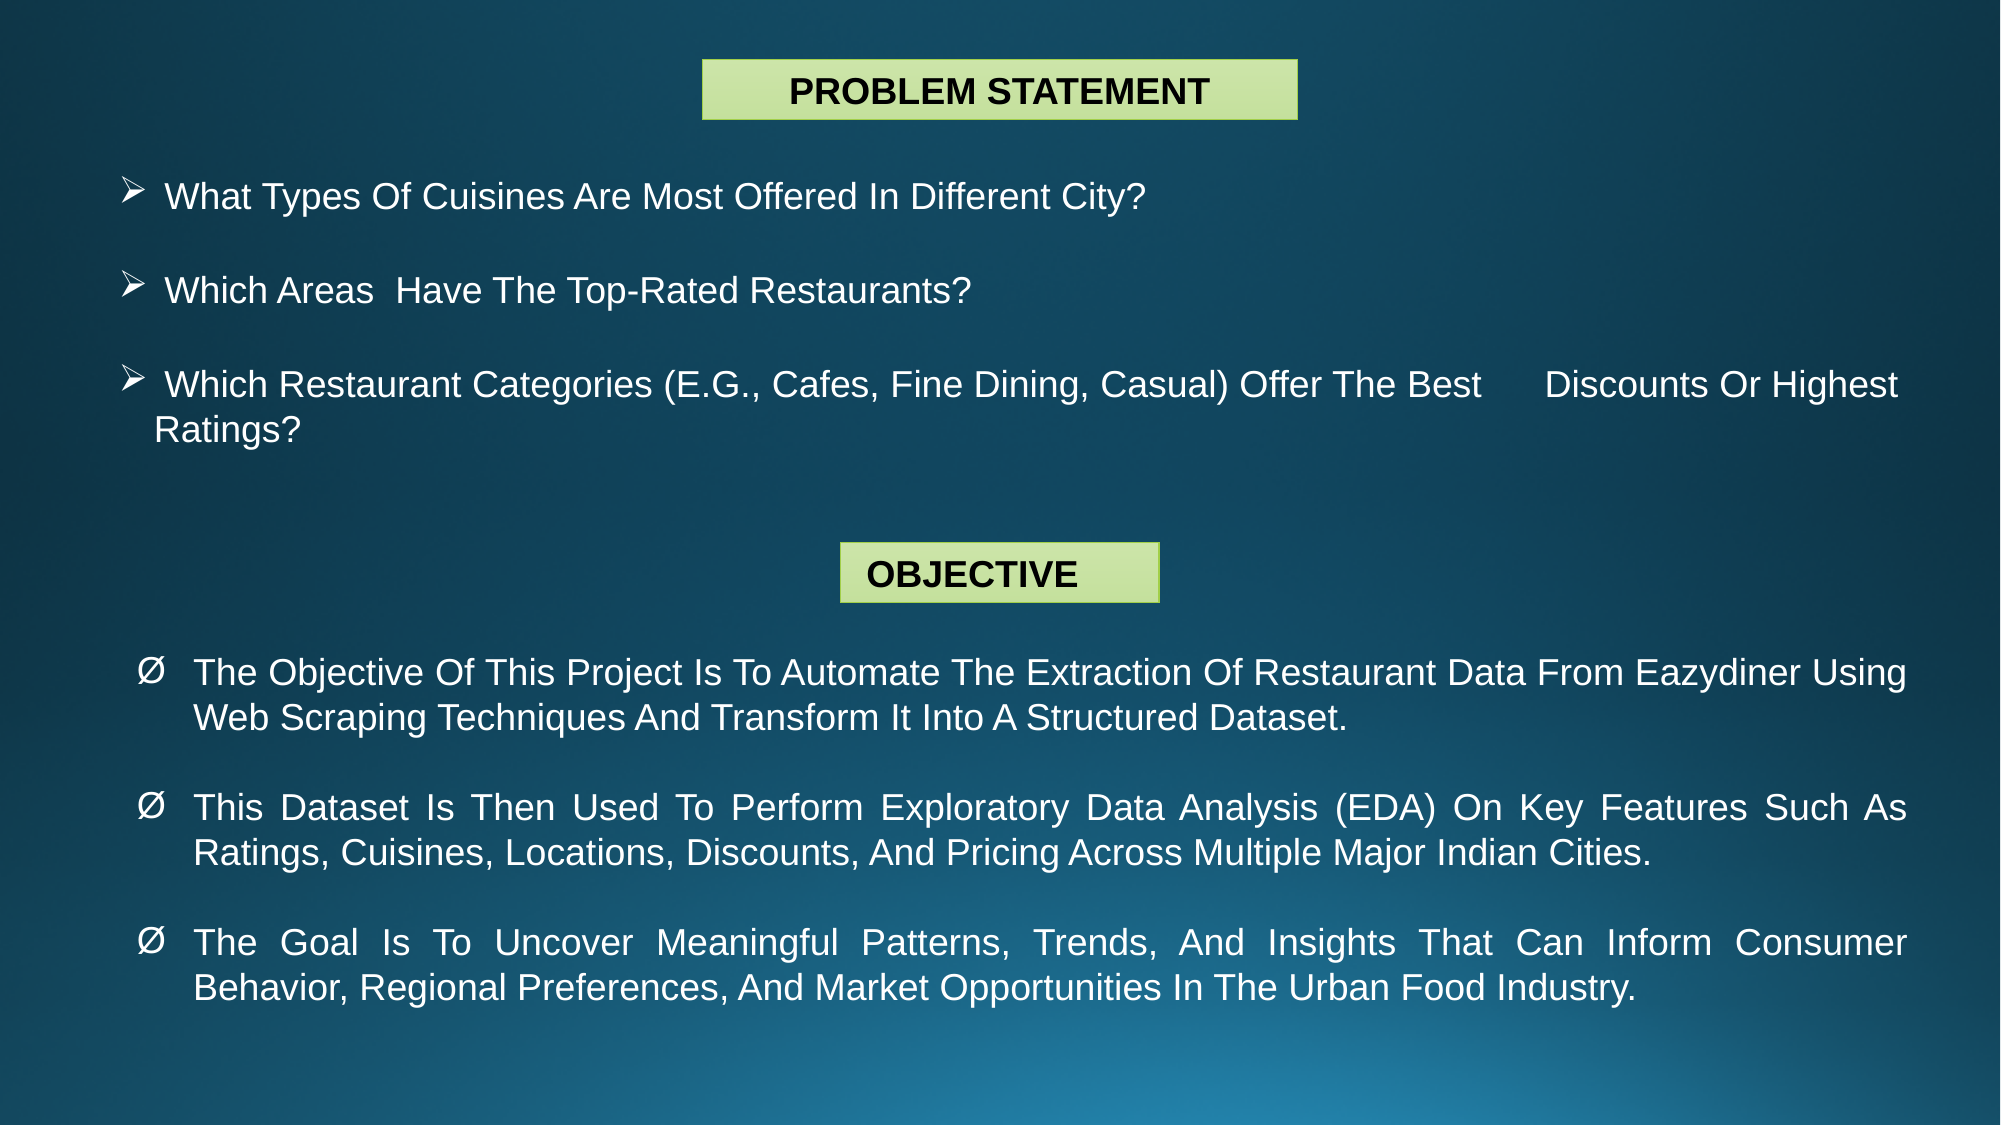

What Types Of Cuisines Are Most Offered In Different City?

 Which Areas  Have The Top-Rated Restaurants?

 Which Restaurant Categories (E.G., Cafes, Fine Dining, Casual) Offer The Best      Discounts Or Highest Ratings?
PROBLEM STATEMENT

The Objective Of This Project Is To Automate The Extraction Of Restaurant Data From Eazydiner Using Web Scraping Techniques And Transform It Into A Structured Dataset.

This Dataset Is Then Used To Perform Exploratory Data Analysis (EDA) On Key Features Such As Ratings, Cuisines, Locations, Discounts, And Pricing Across Multiple Major Indian Cities.

The Goal Is To Uncover Meaningful Patterns, Trends, And Insights That Can Inform Consumer Behavior, Regional Preferences, And Market Opportunities In The Urban Food Industry.
 OBJECTIVE